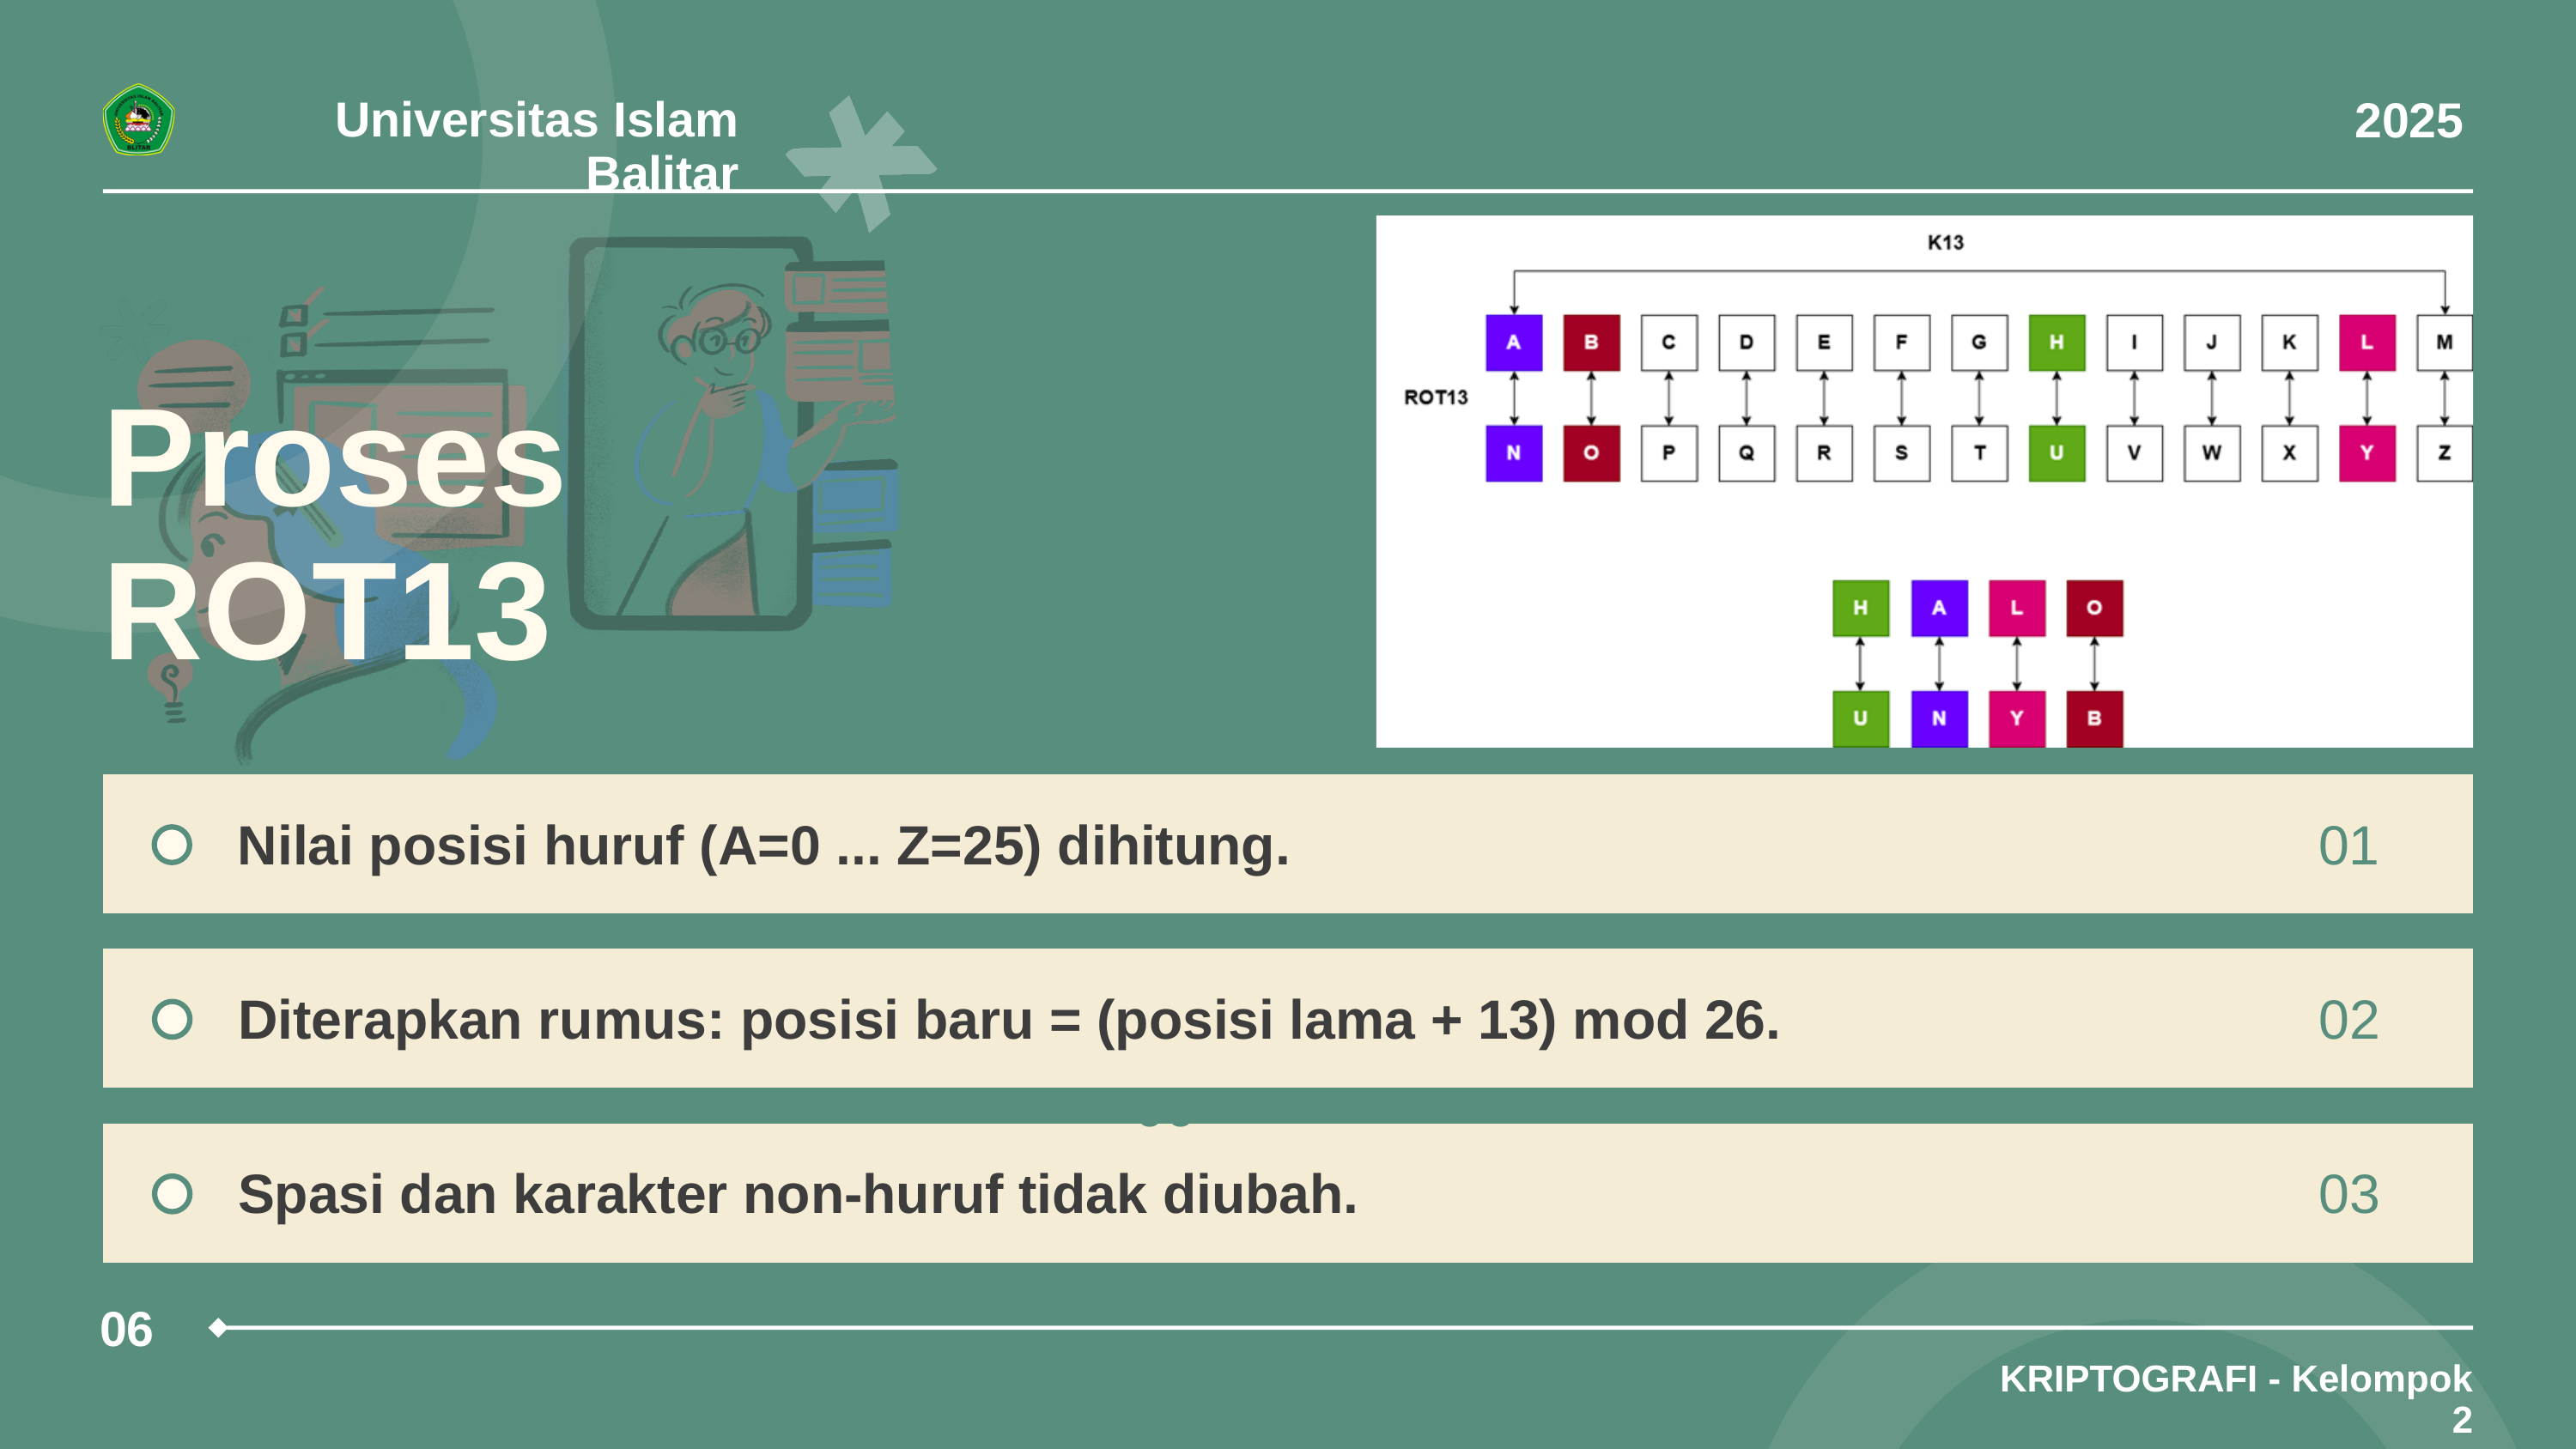

Universitas Islam Balitar
2025

Proses ROT13

Nilai posisi huruf (A=0 ... Z=25) dihitung.
01

Diterapkan rumus: posisi baru = (posisi lama + 13) mod 26.
02

06

Spasi dan karakter non-huruf tidak diubah.
03

06

KRIPTOGRAFI - Kelompok 2